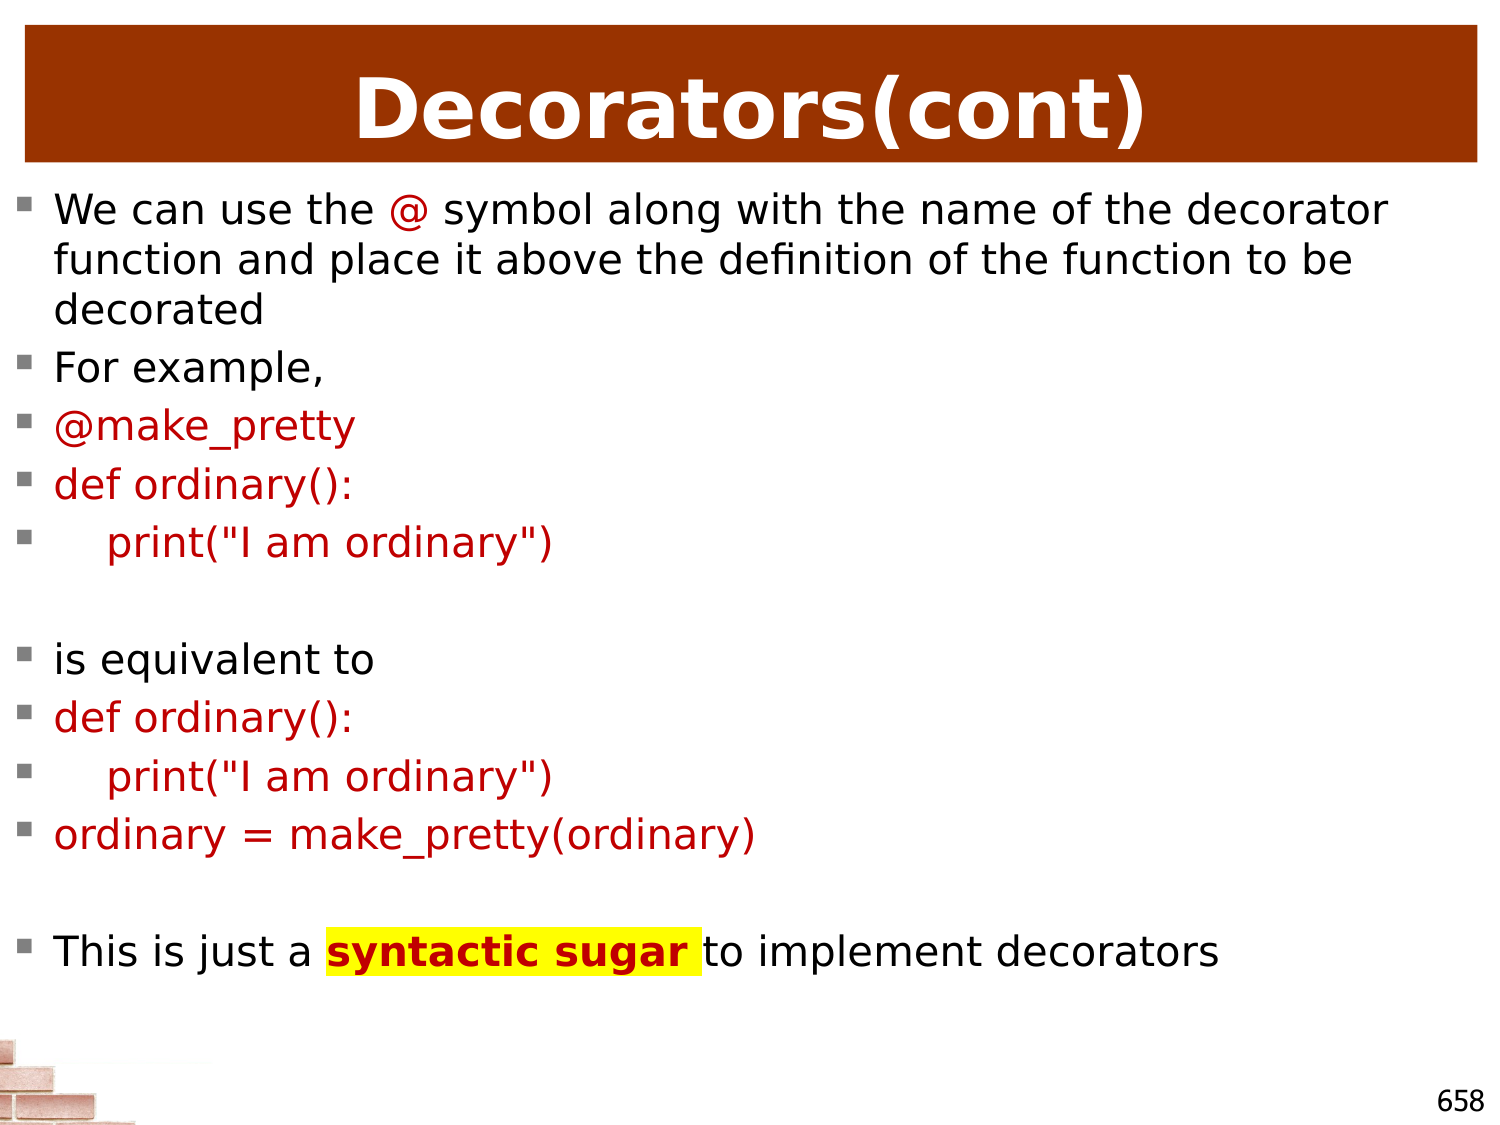

# Decorators(cont)
We can use the @ symbol along with the name of the decorator function and place it above the definition of the function to be decorated
For example,
@make_pretty
def ordinary():
    print("I am ordinary")

is equivalent to
def ordinary():
    print("I am ordinary")
ordinary = make_pretty(ordinary)

This is just a syntactic sugar to implement decorators
658